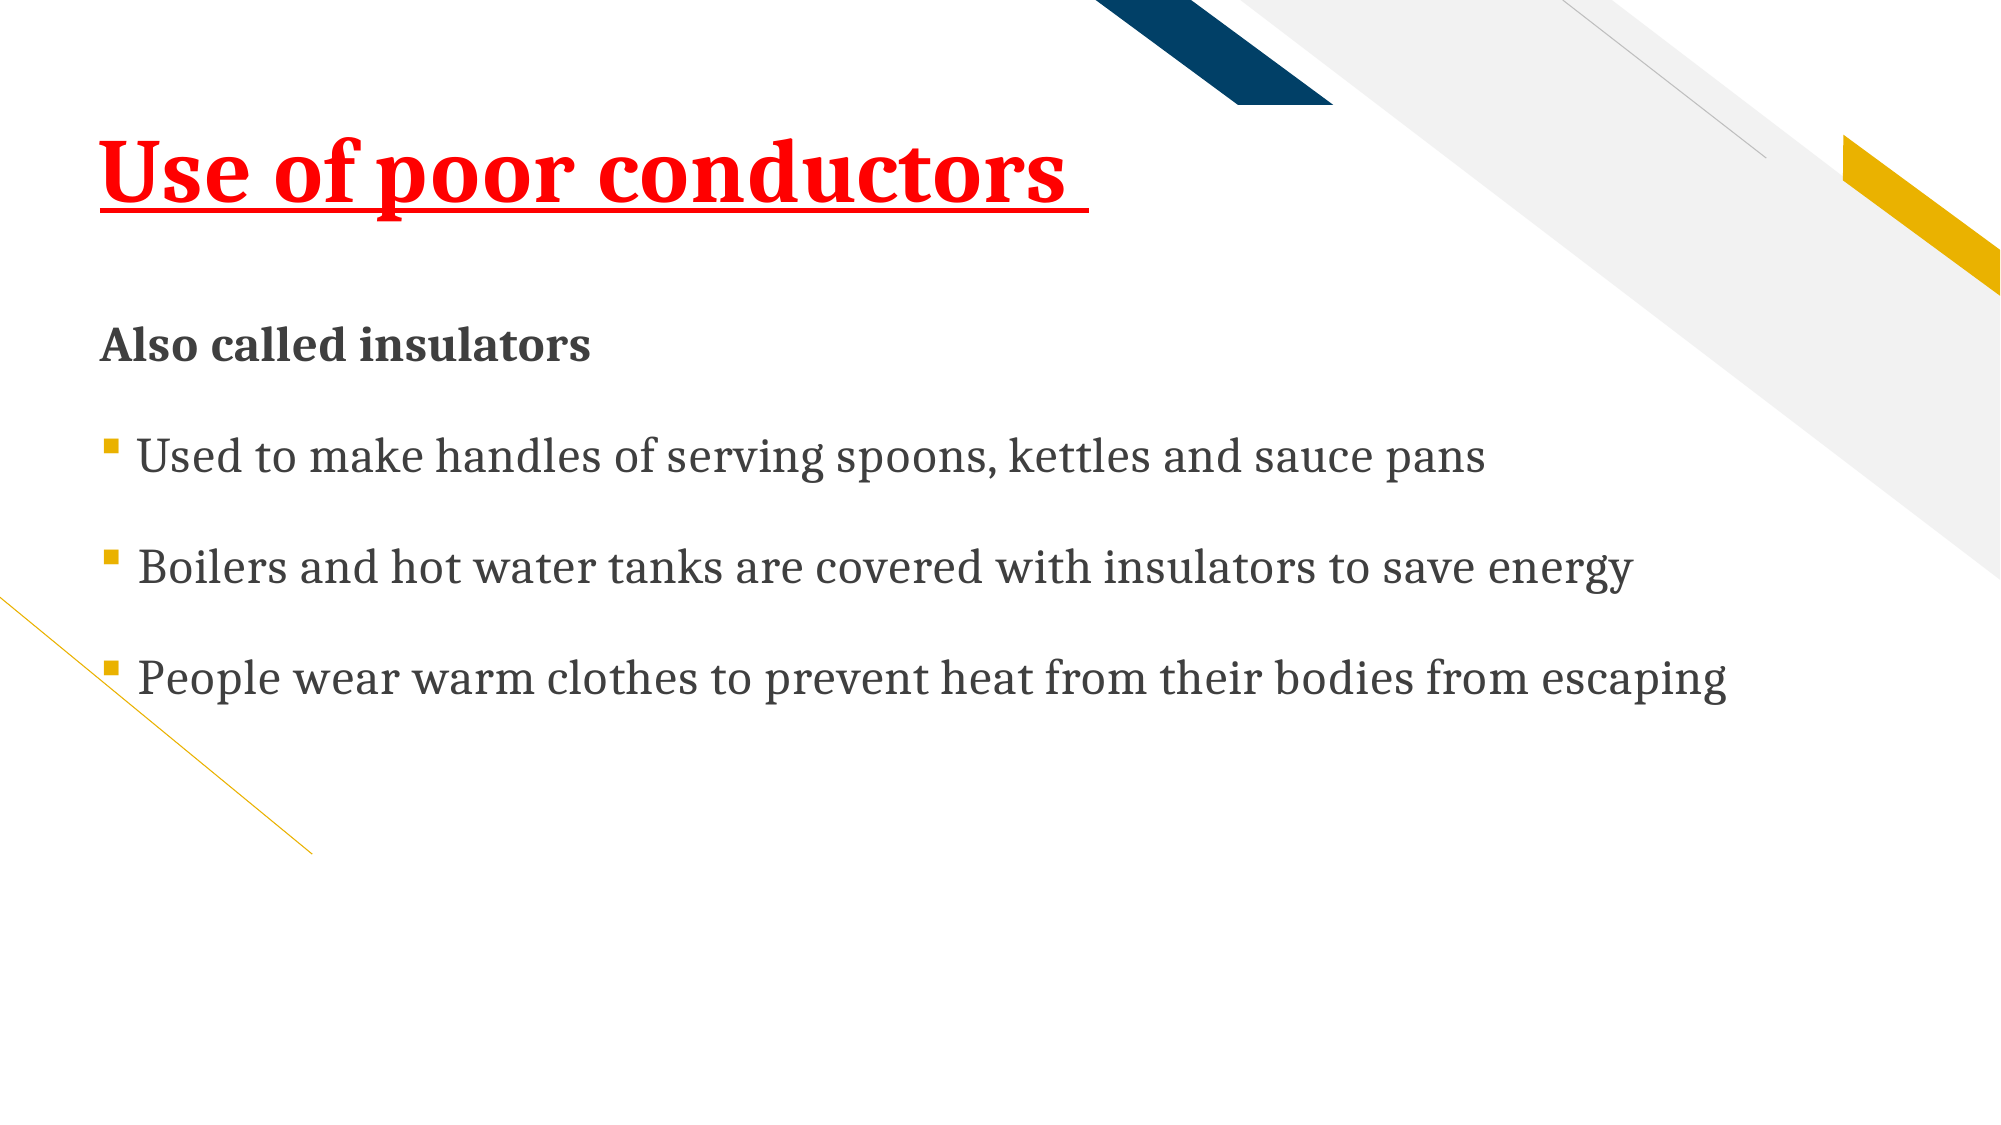

# Use of poor conductors
Also called insulators
Used to make handles of serving spoons, kettles and sauce pans
Boilers and hot water tanks are covered with insulators to save energy
People wear warm clothes to prevent heat from their bodies from escaping